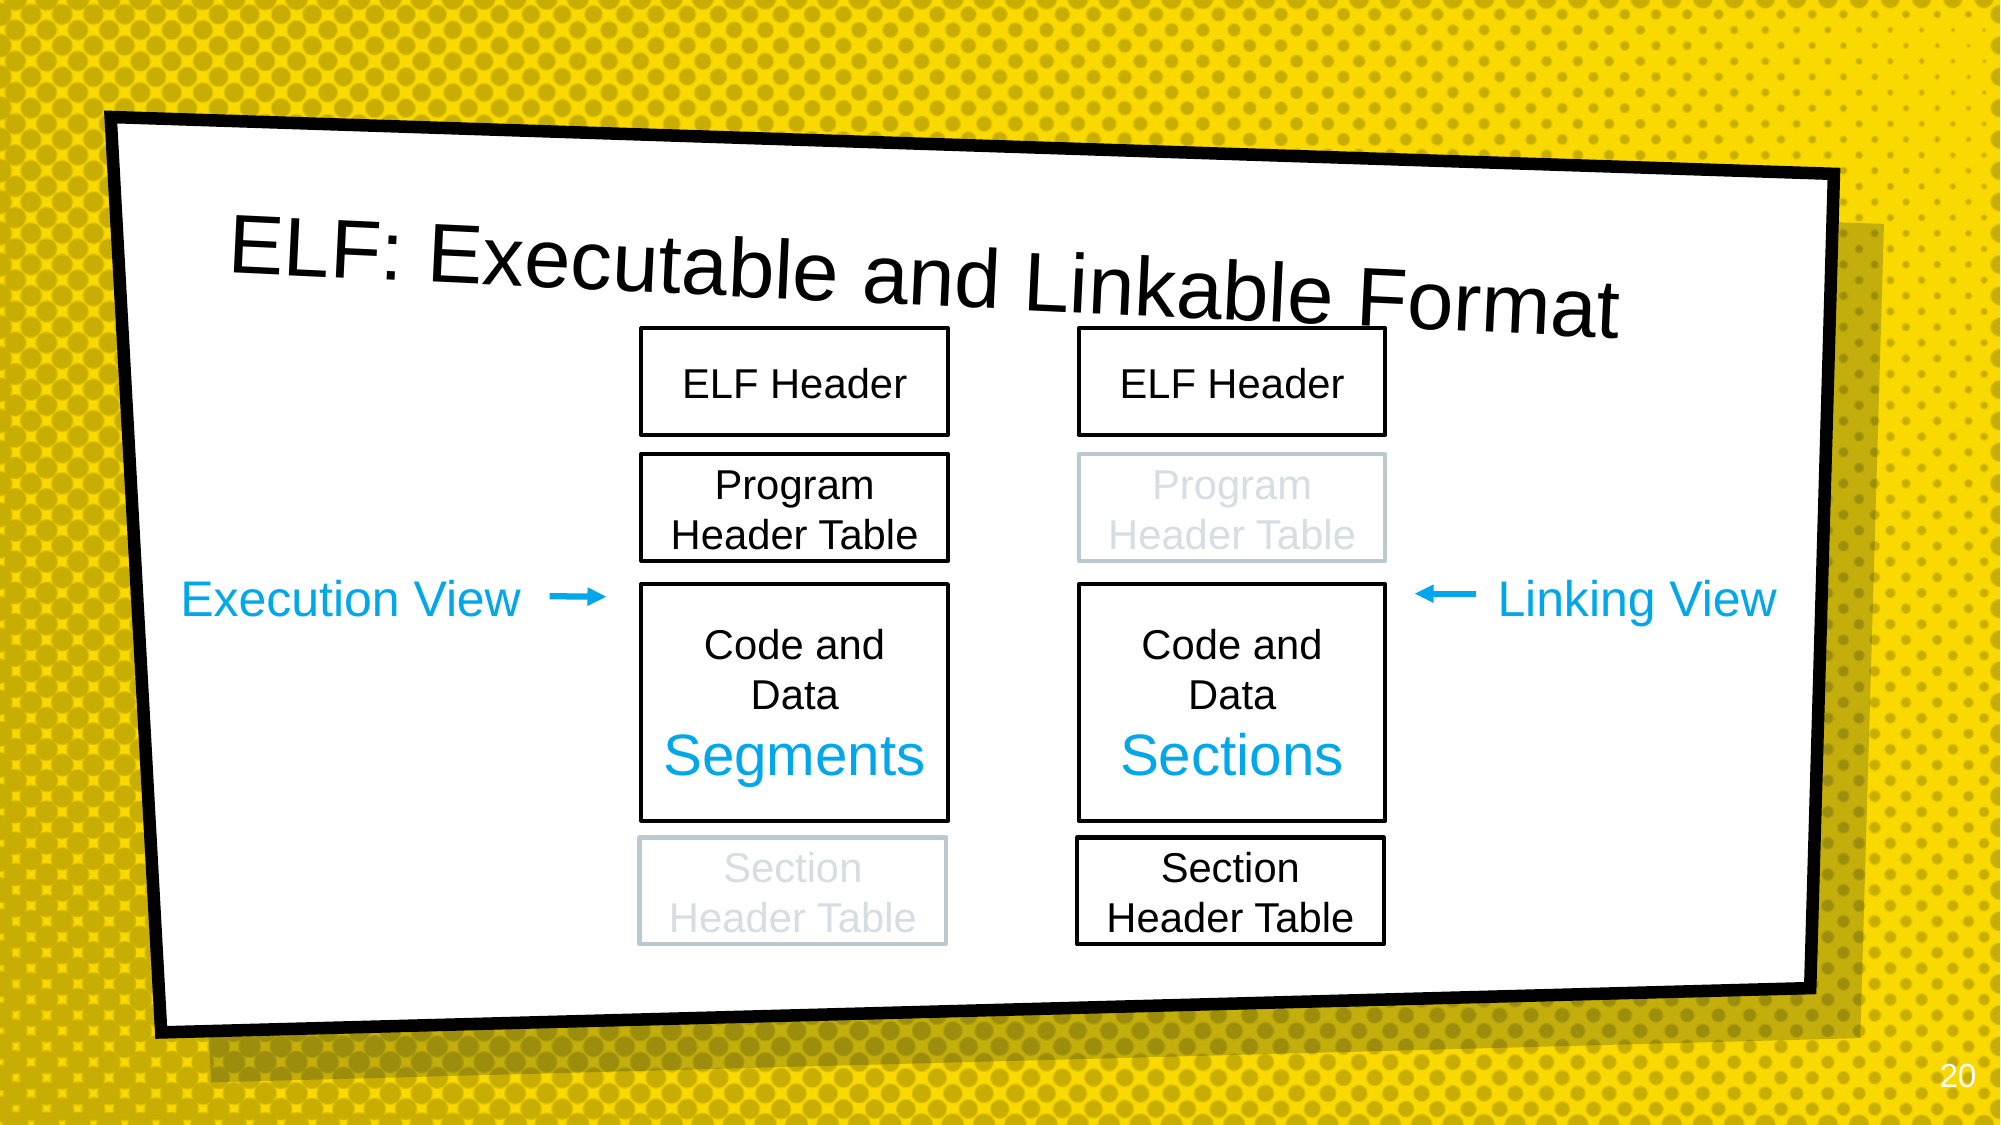

# ELF: Executable and Linkable Format
ELF Header
Program Header Table
Code and Data
Segments
Section Header Table
ELF Header
Program Header Table
Code and Data
Sections
Section Header Table
Linking View
Execution View
20